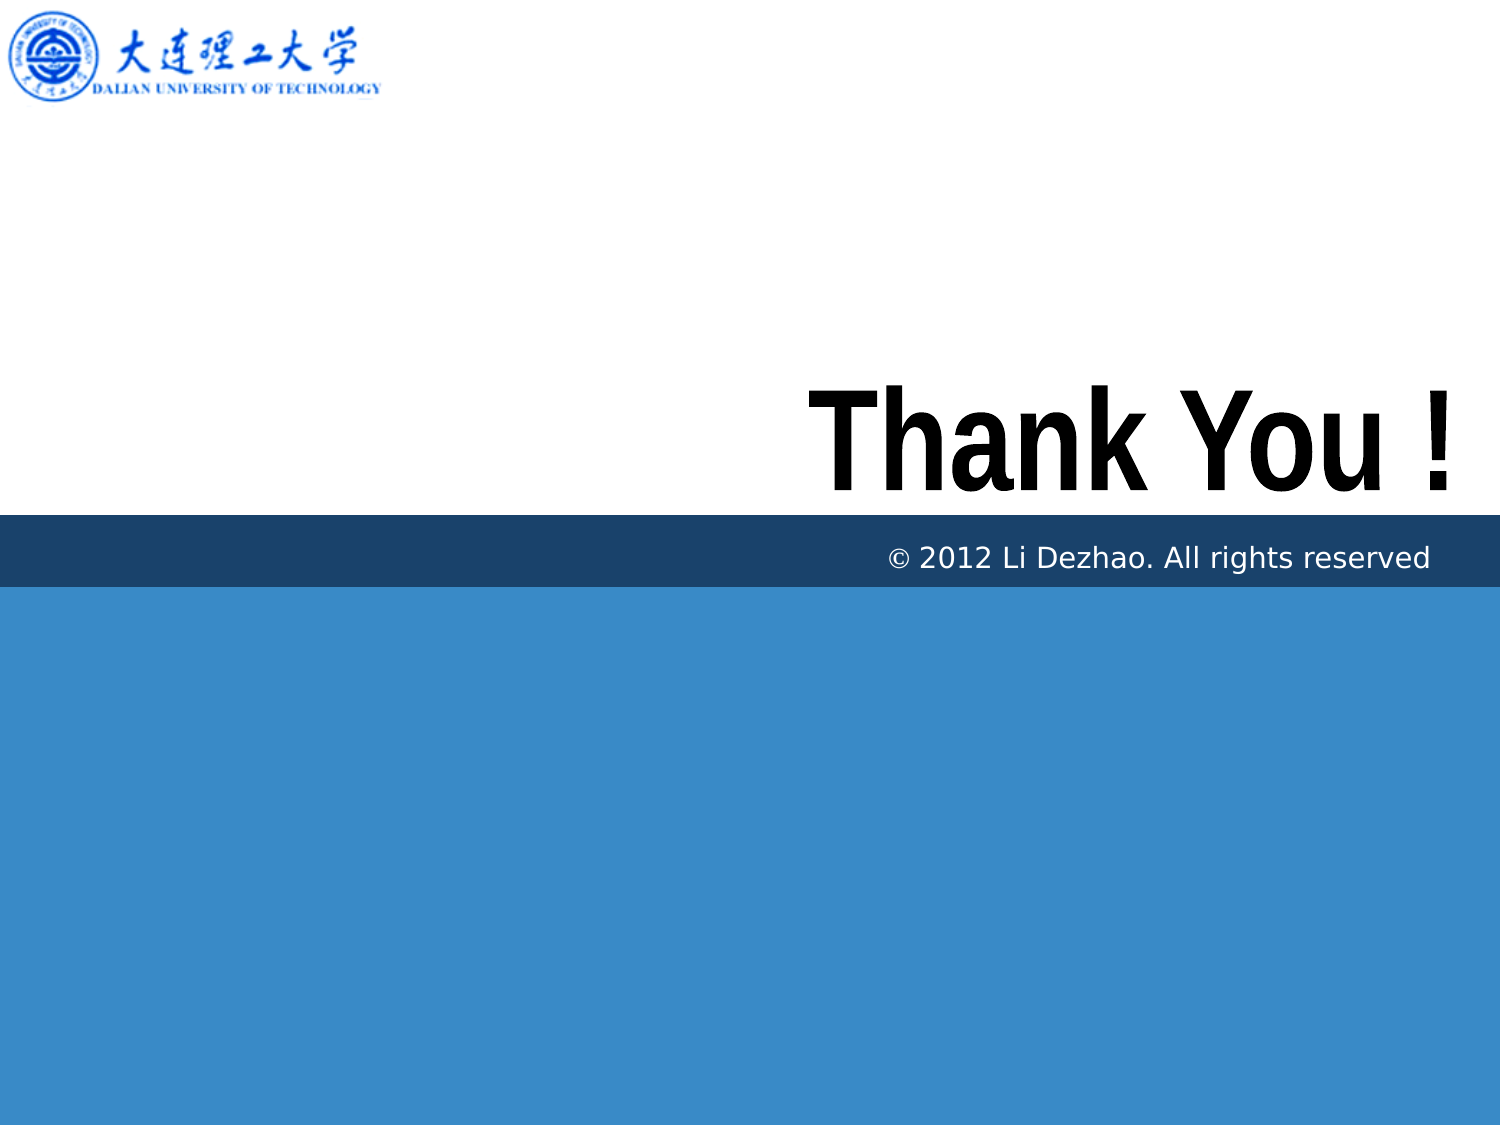

Thank You !
© 2012 Li Dezhao. All rights reserved